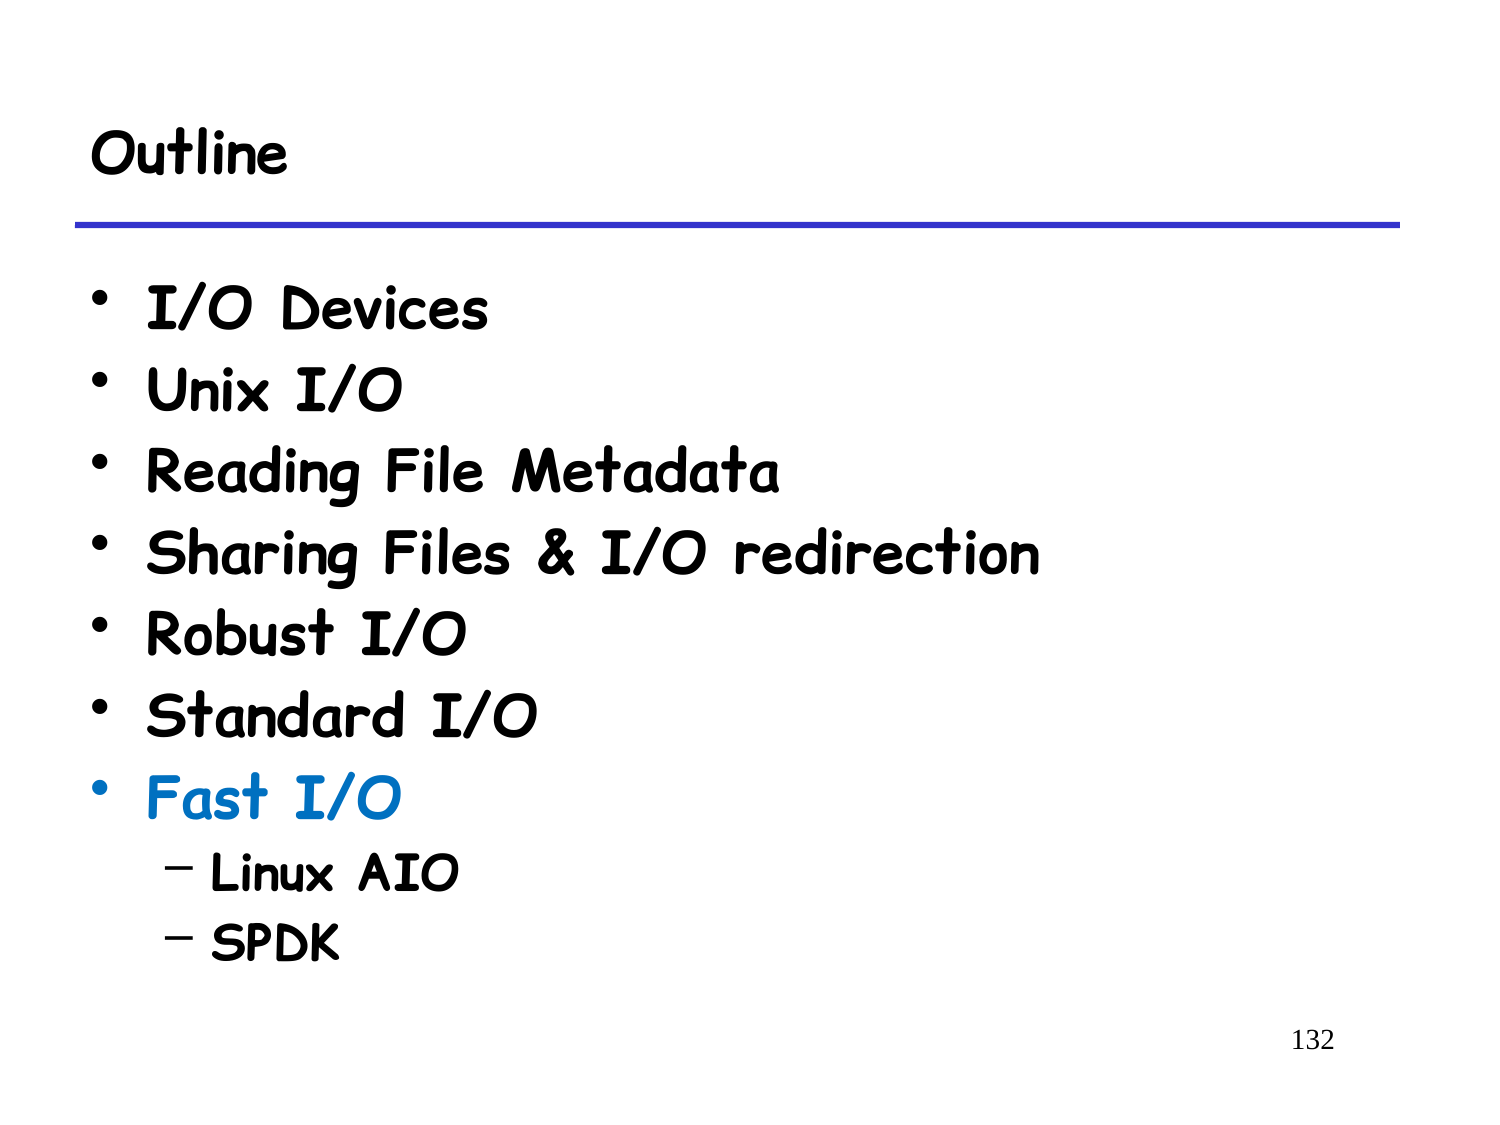

Outline
I/O Devices
Unix I/O
Reading File Metadata
Sharing Files & I/O redirection
Robust I/O
Standard I/O
Fast I/O
Linux AIO
SPDK

# 132